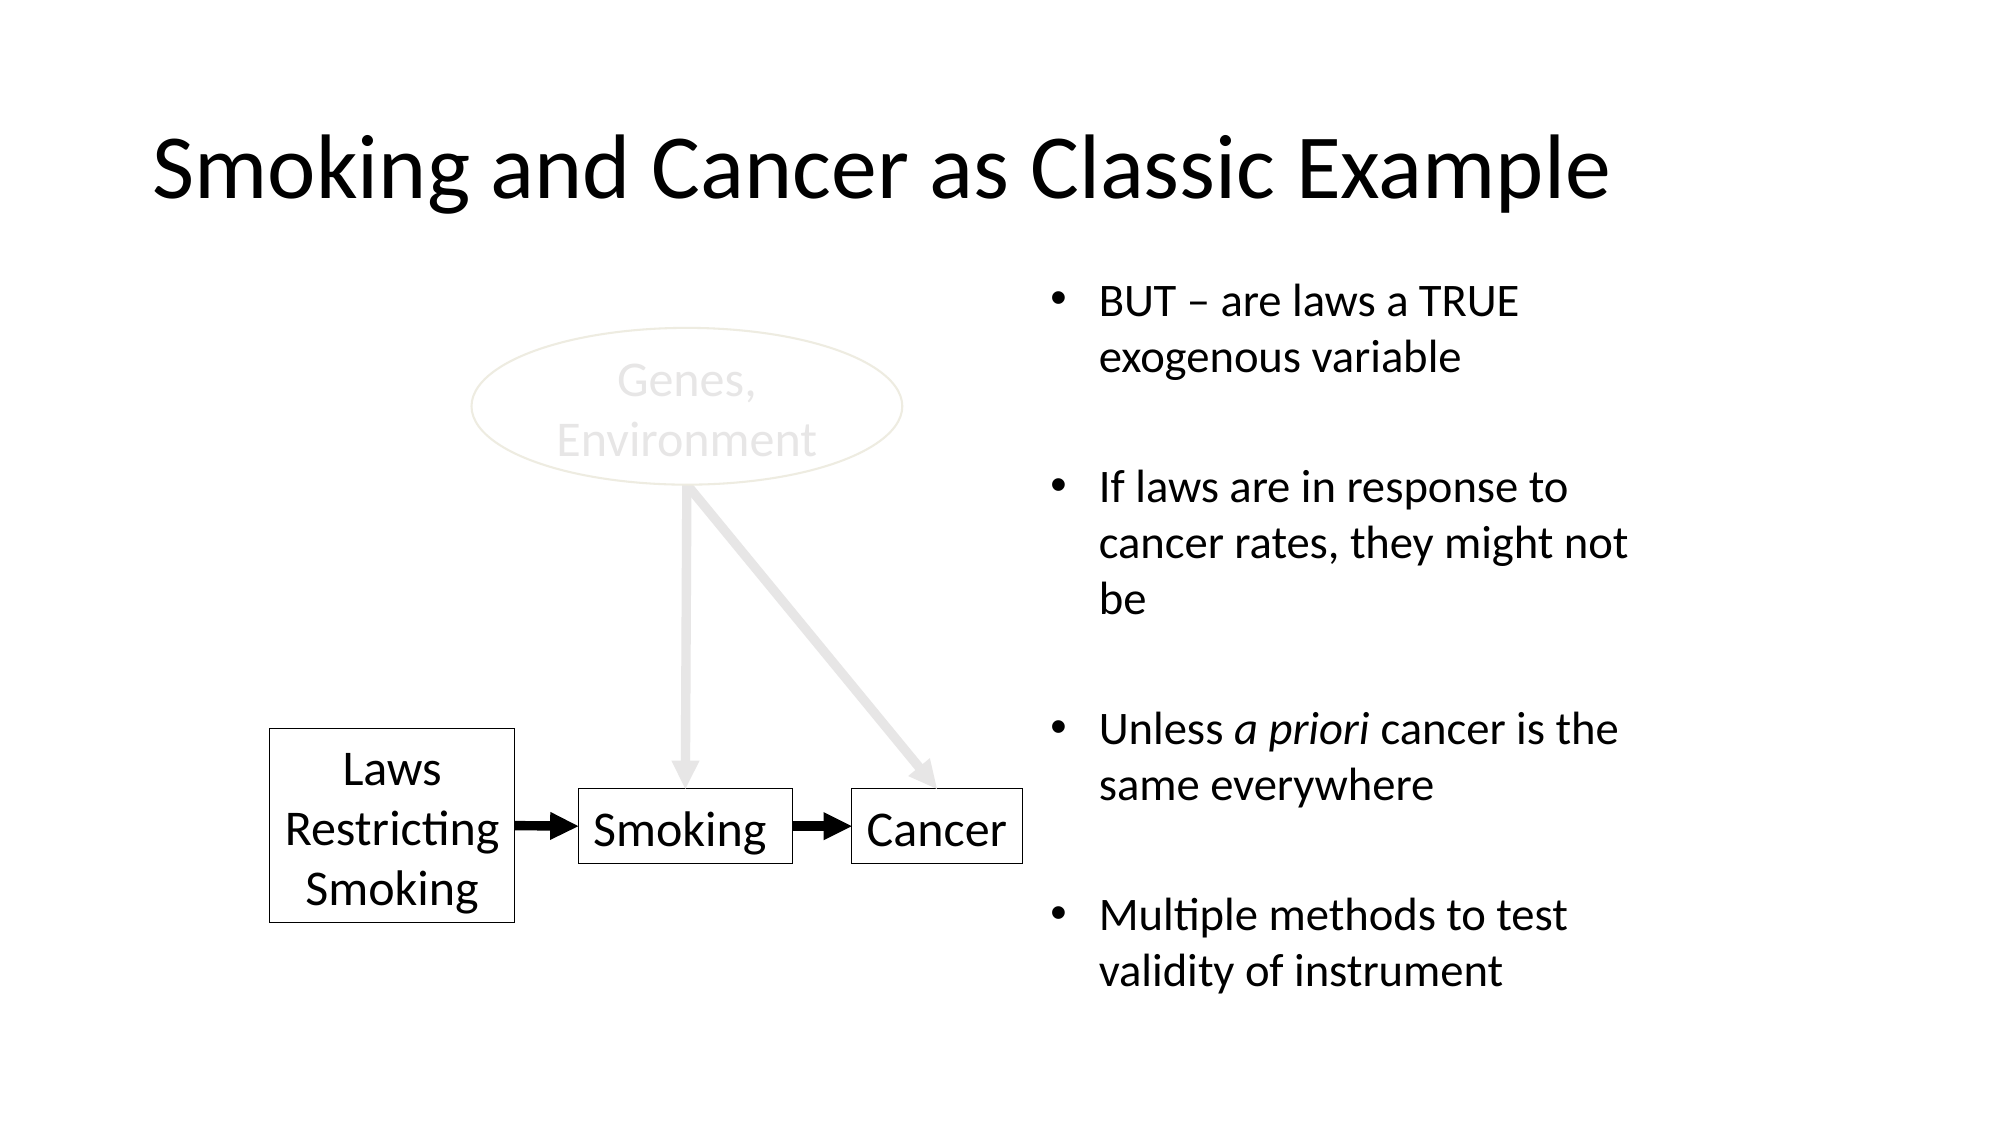

# Smoking and Cancer as Classic Example
BUT – are laws a TRUE exogenous variable

If laws are in response to cancer rates, they might not be

Unless a priori cancer is the same everywhere

Multiple methods to test validity of instrument
Genes, Environment
Laws
Restricting
Smoking
Smoking
Cancer